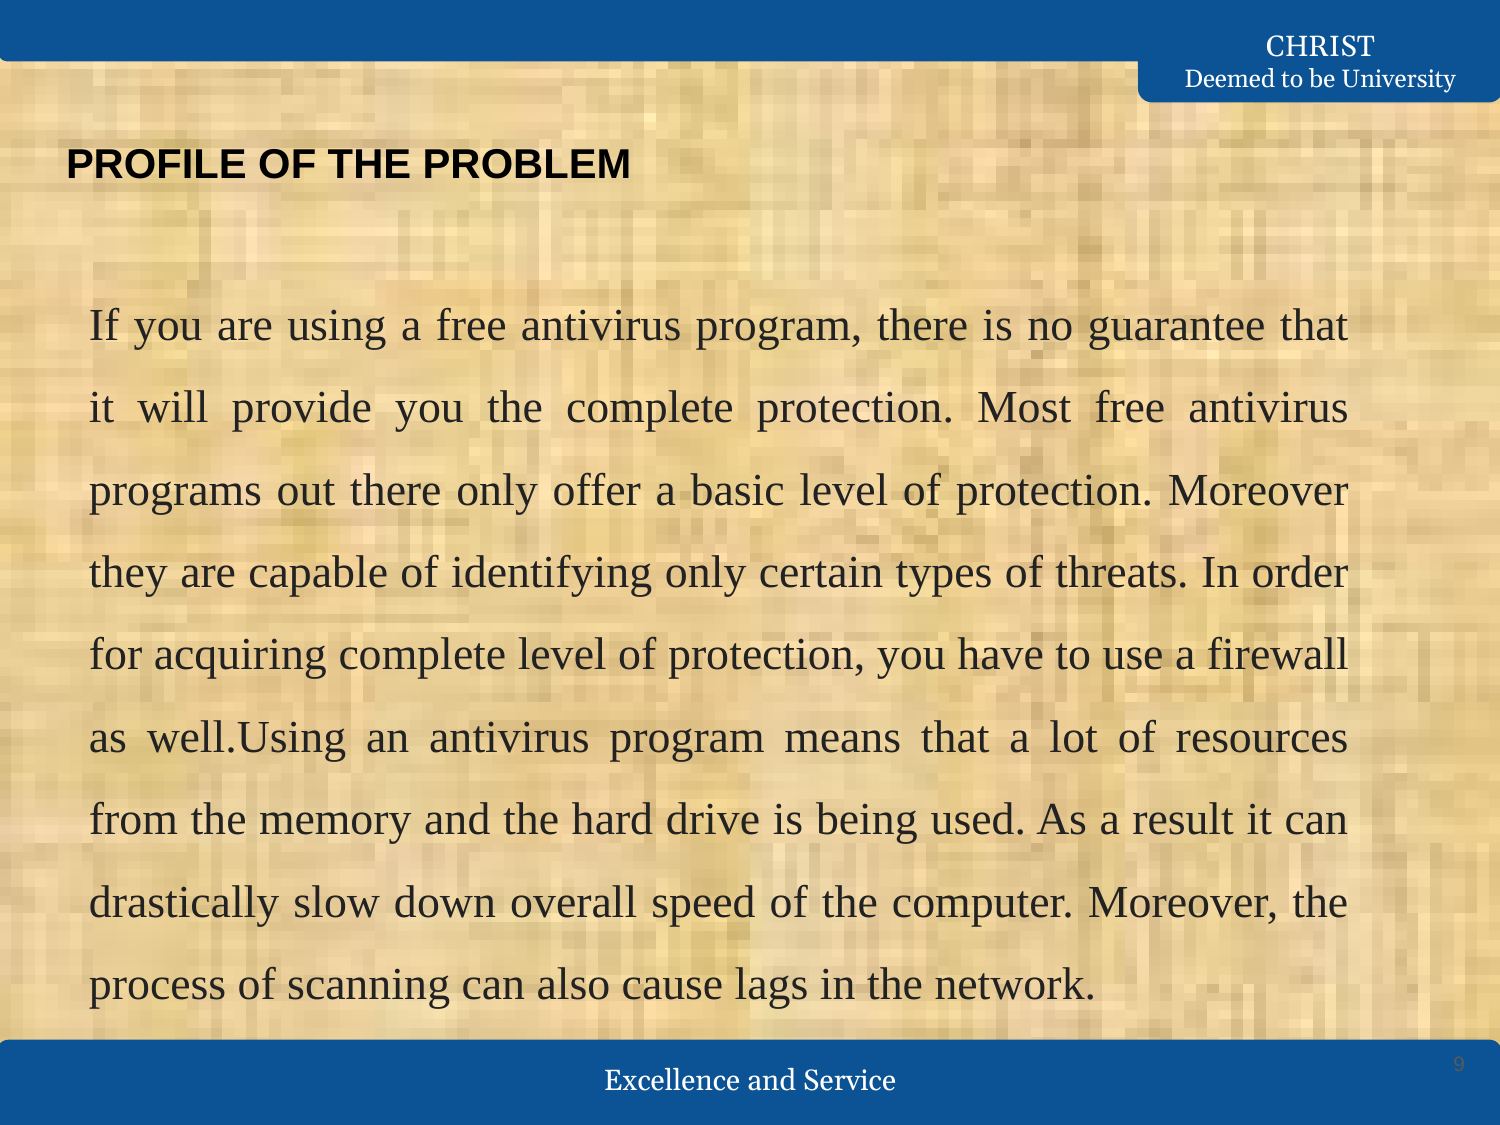

# PROFILE OF THE PROBLEM
If you are using a free antivirus program, there is no guarantee that it will provide you the complete protection. Most free antivirus programs out there only offer a basic level of protection. Moreover they are capable of identifying only certain types of threats. In order for acquiring complete level of protection, you have to use a firewall as well.Using an antivirus program means that a lot of resources from the memory and the hard drive is being used. As a result it can drastically slow down overall speed of the computer. Moreover, the process of scanning can also cause lags in the network.
9